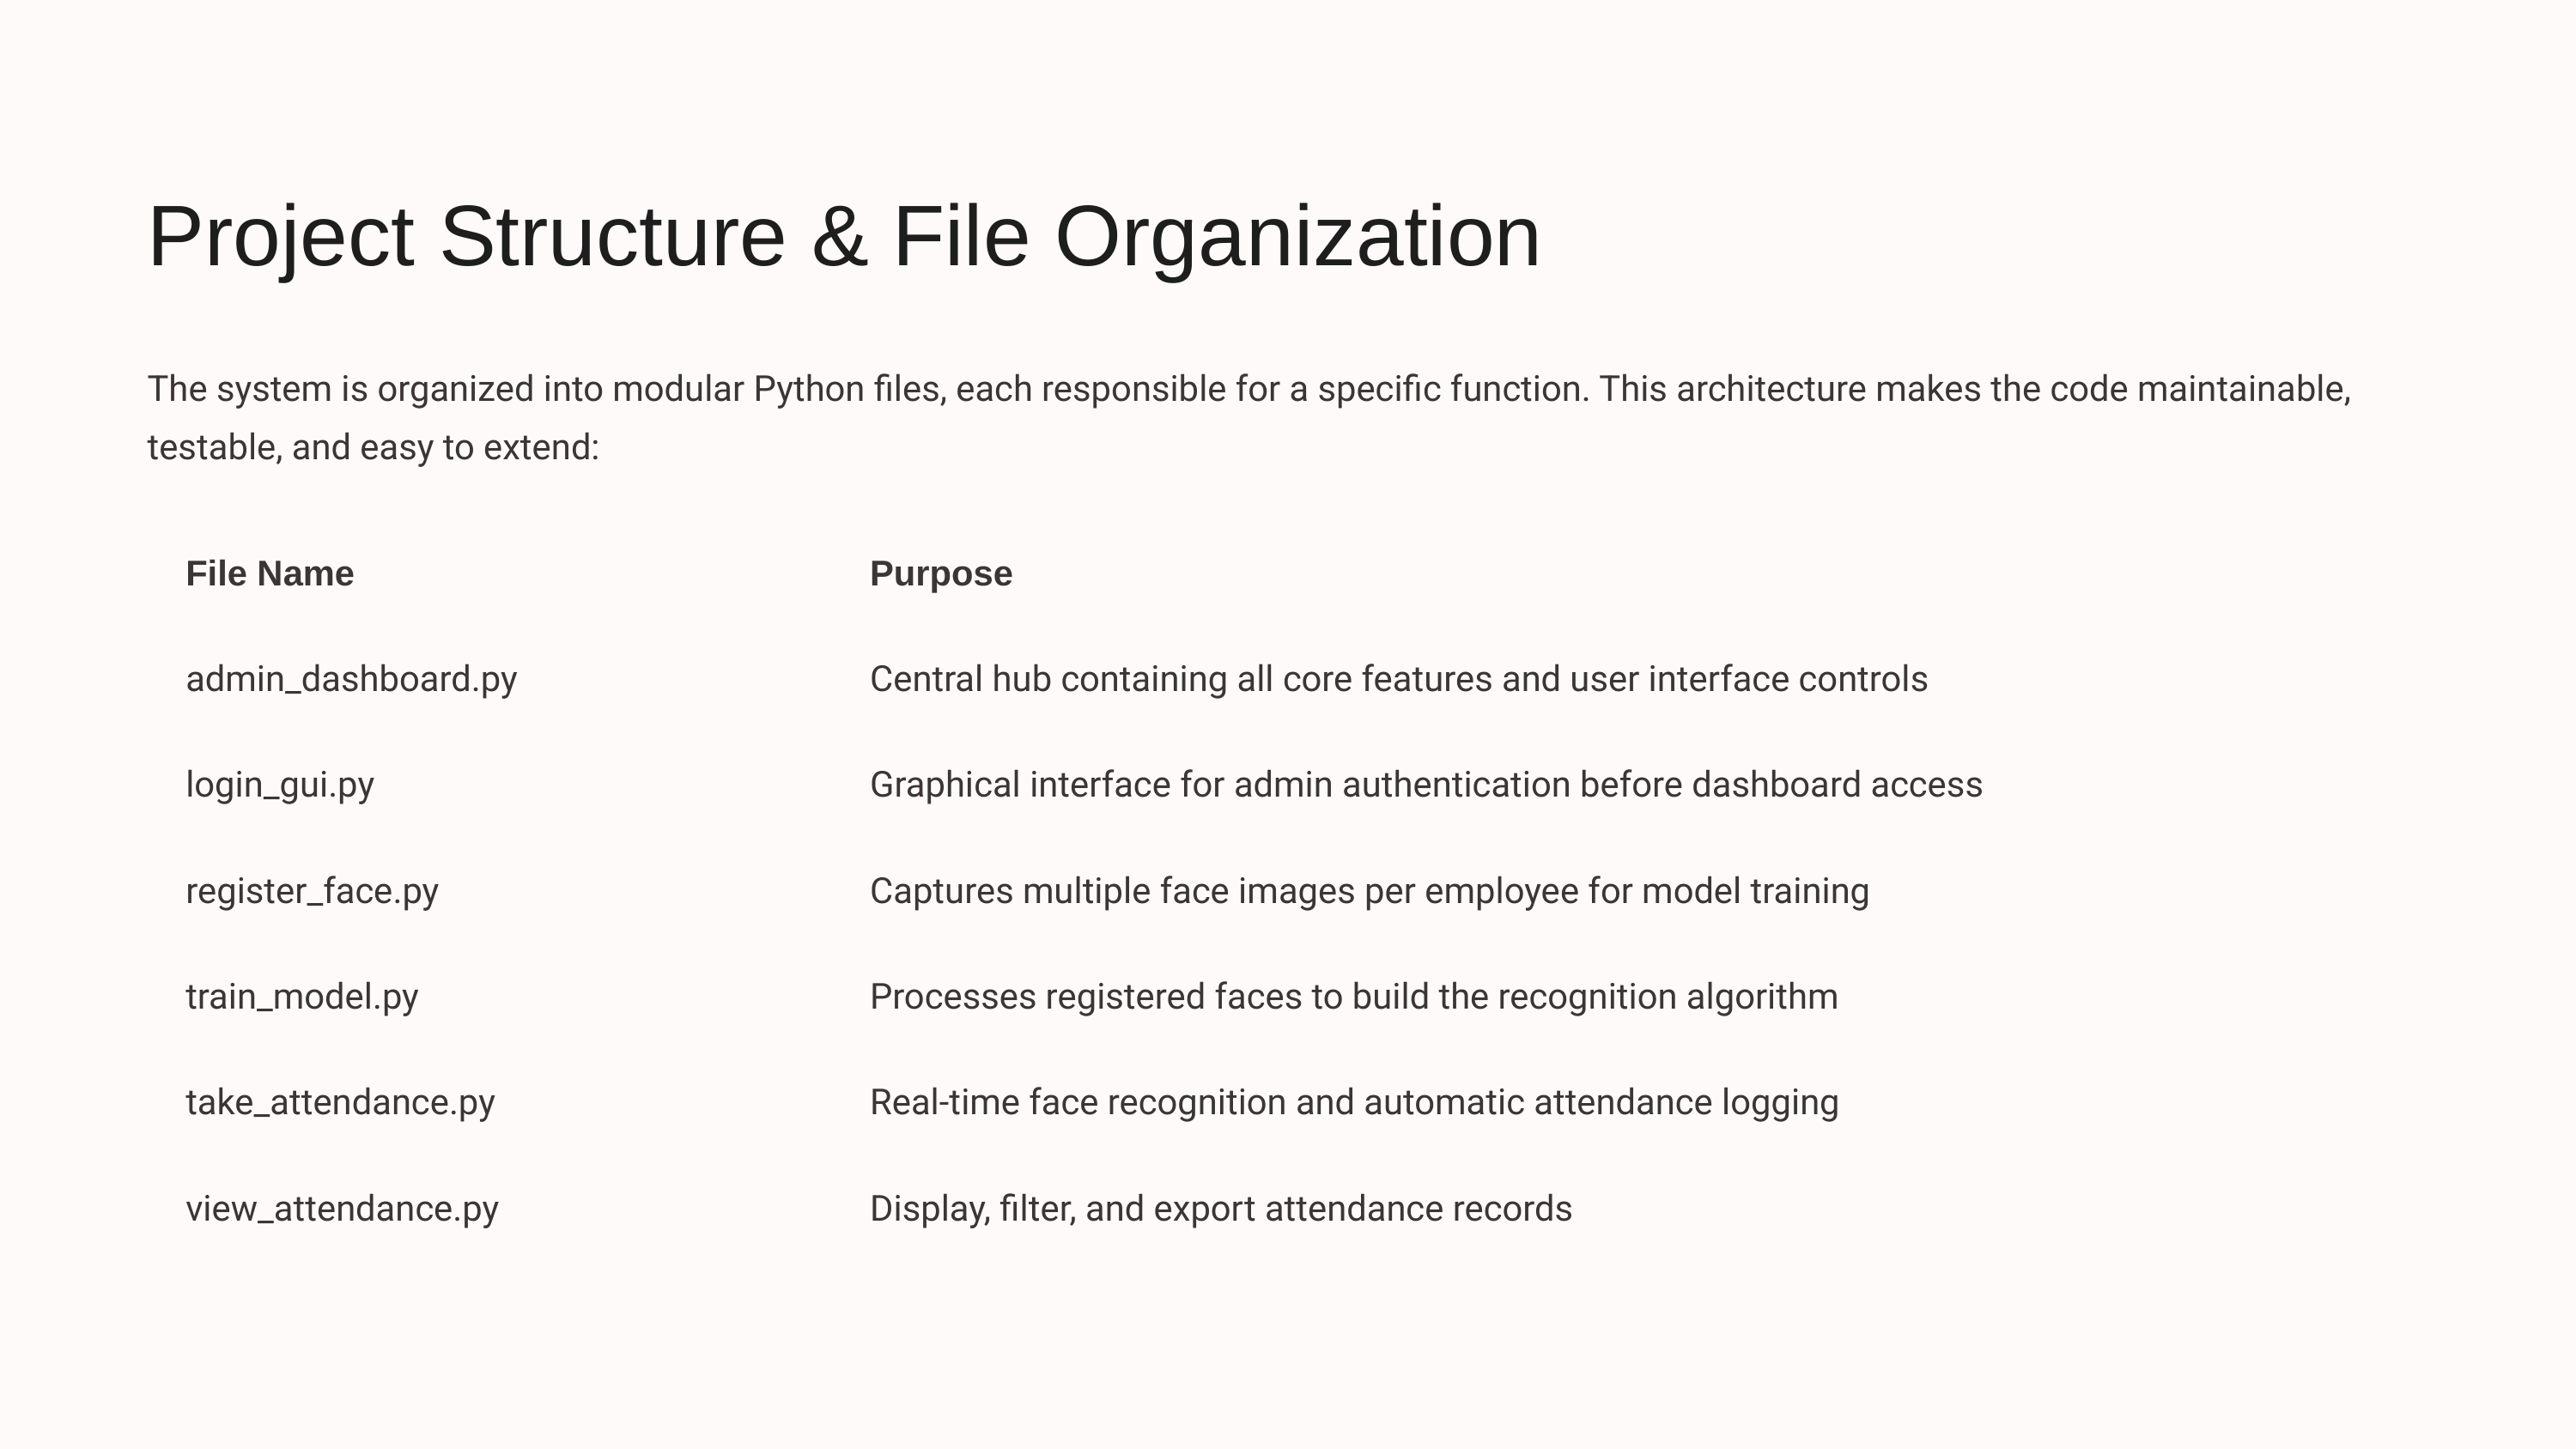

Project Structure & File Organization
The system is organized into modular Python files, each responsible for a specific function. This architecture makes the code maintainable, testable, and easy to extend:

File Name
Purpose

admin_dashboard.py
Central hub containing all core features and user interface controls

login_gui.py
Graphical interface for admin authentication before dashboard access

register_face.py
Captures multiple face images per employee for model training

train_model.py
Processes registered faces to build the recognition algorithm

take_attendance.py
Real-time face recognition and automatic attendance logging

view_attendance.py
Display, filter, and export attendance records